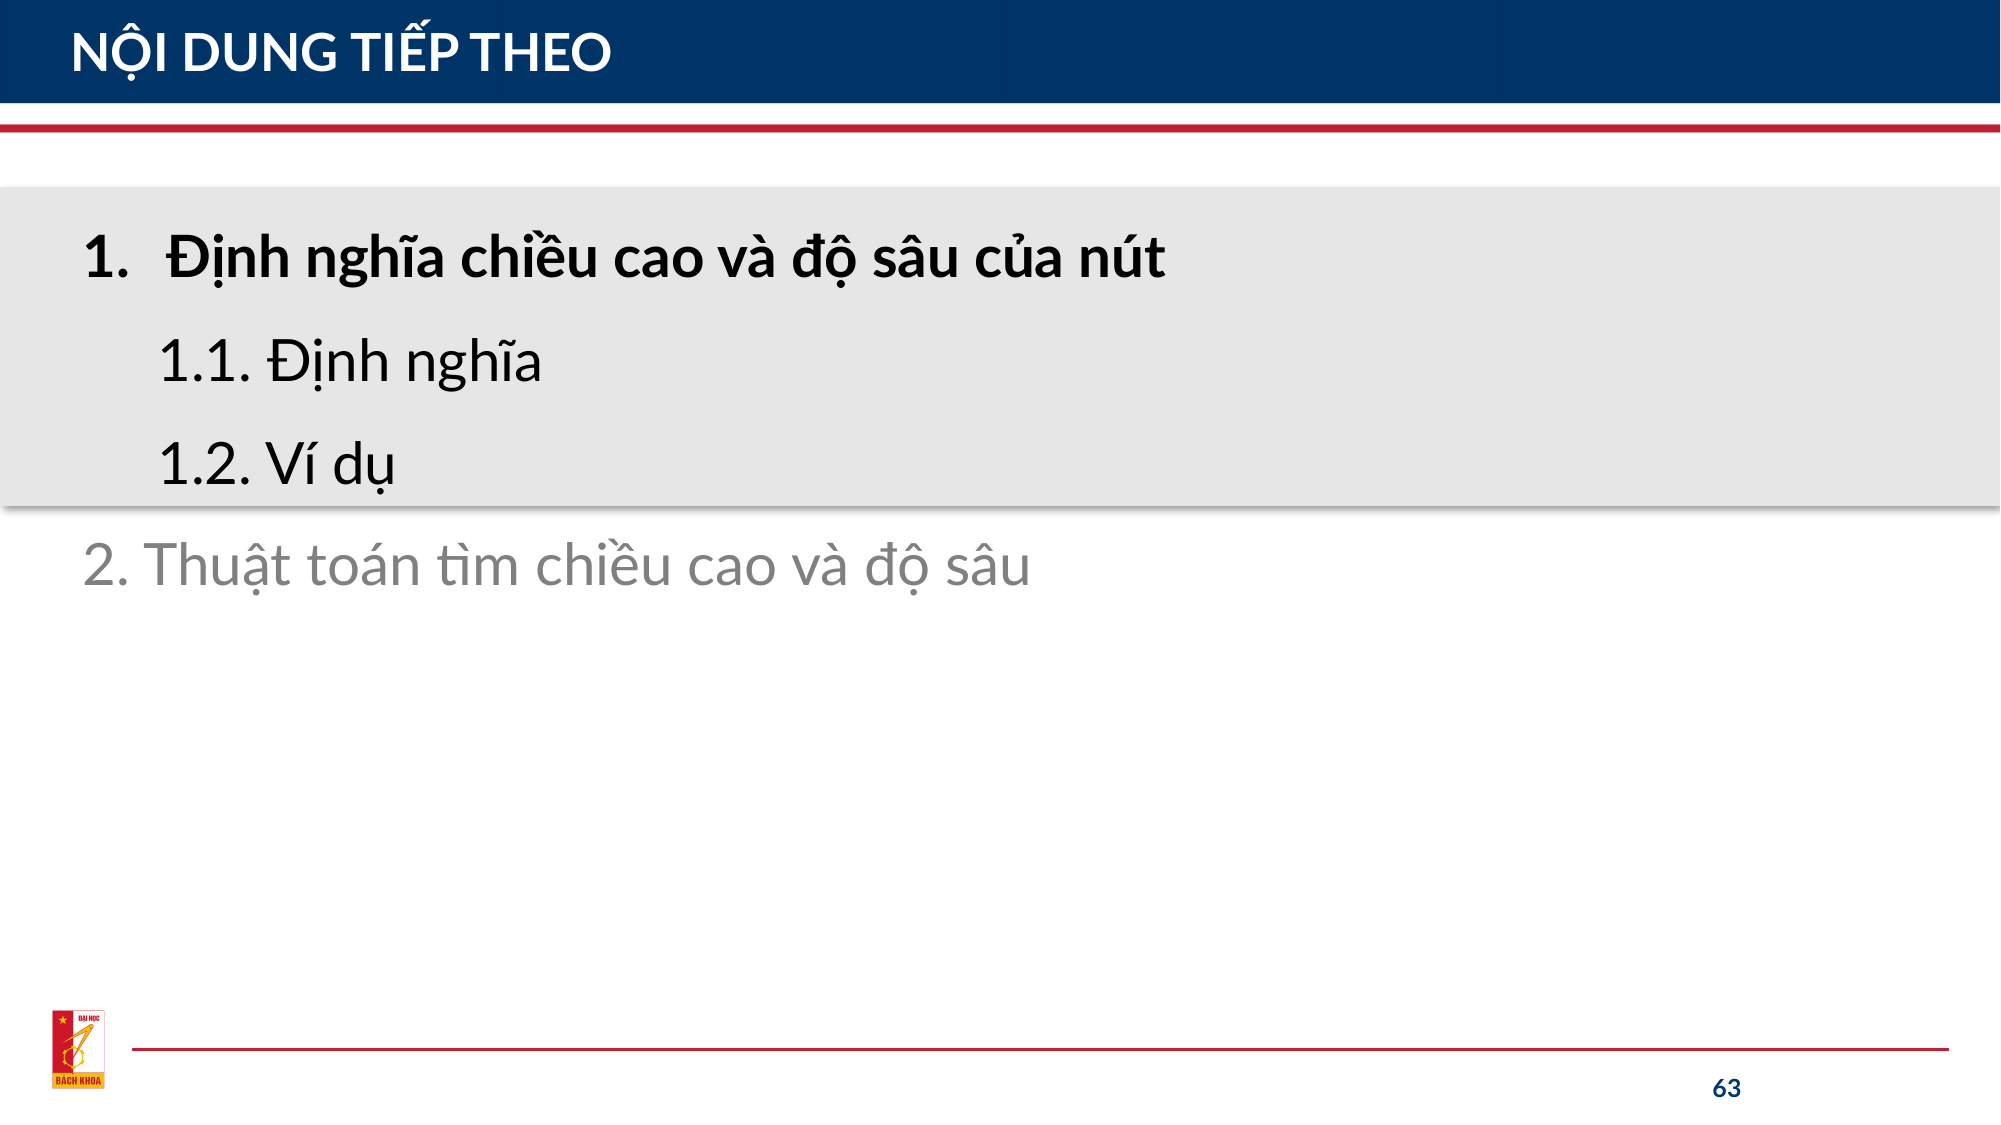

# NỘI DUNG TIẾP THEO

Định nghĩa chiều cao và độ sâu của nút
1.1. Định nghĩa
1.2. Ví dụ
2. Thuật toán tìm chiều cao và độ sâu

63